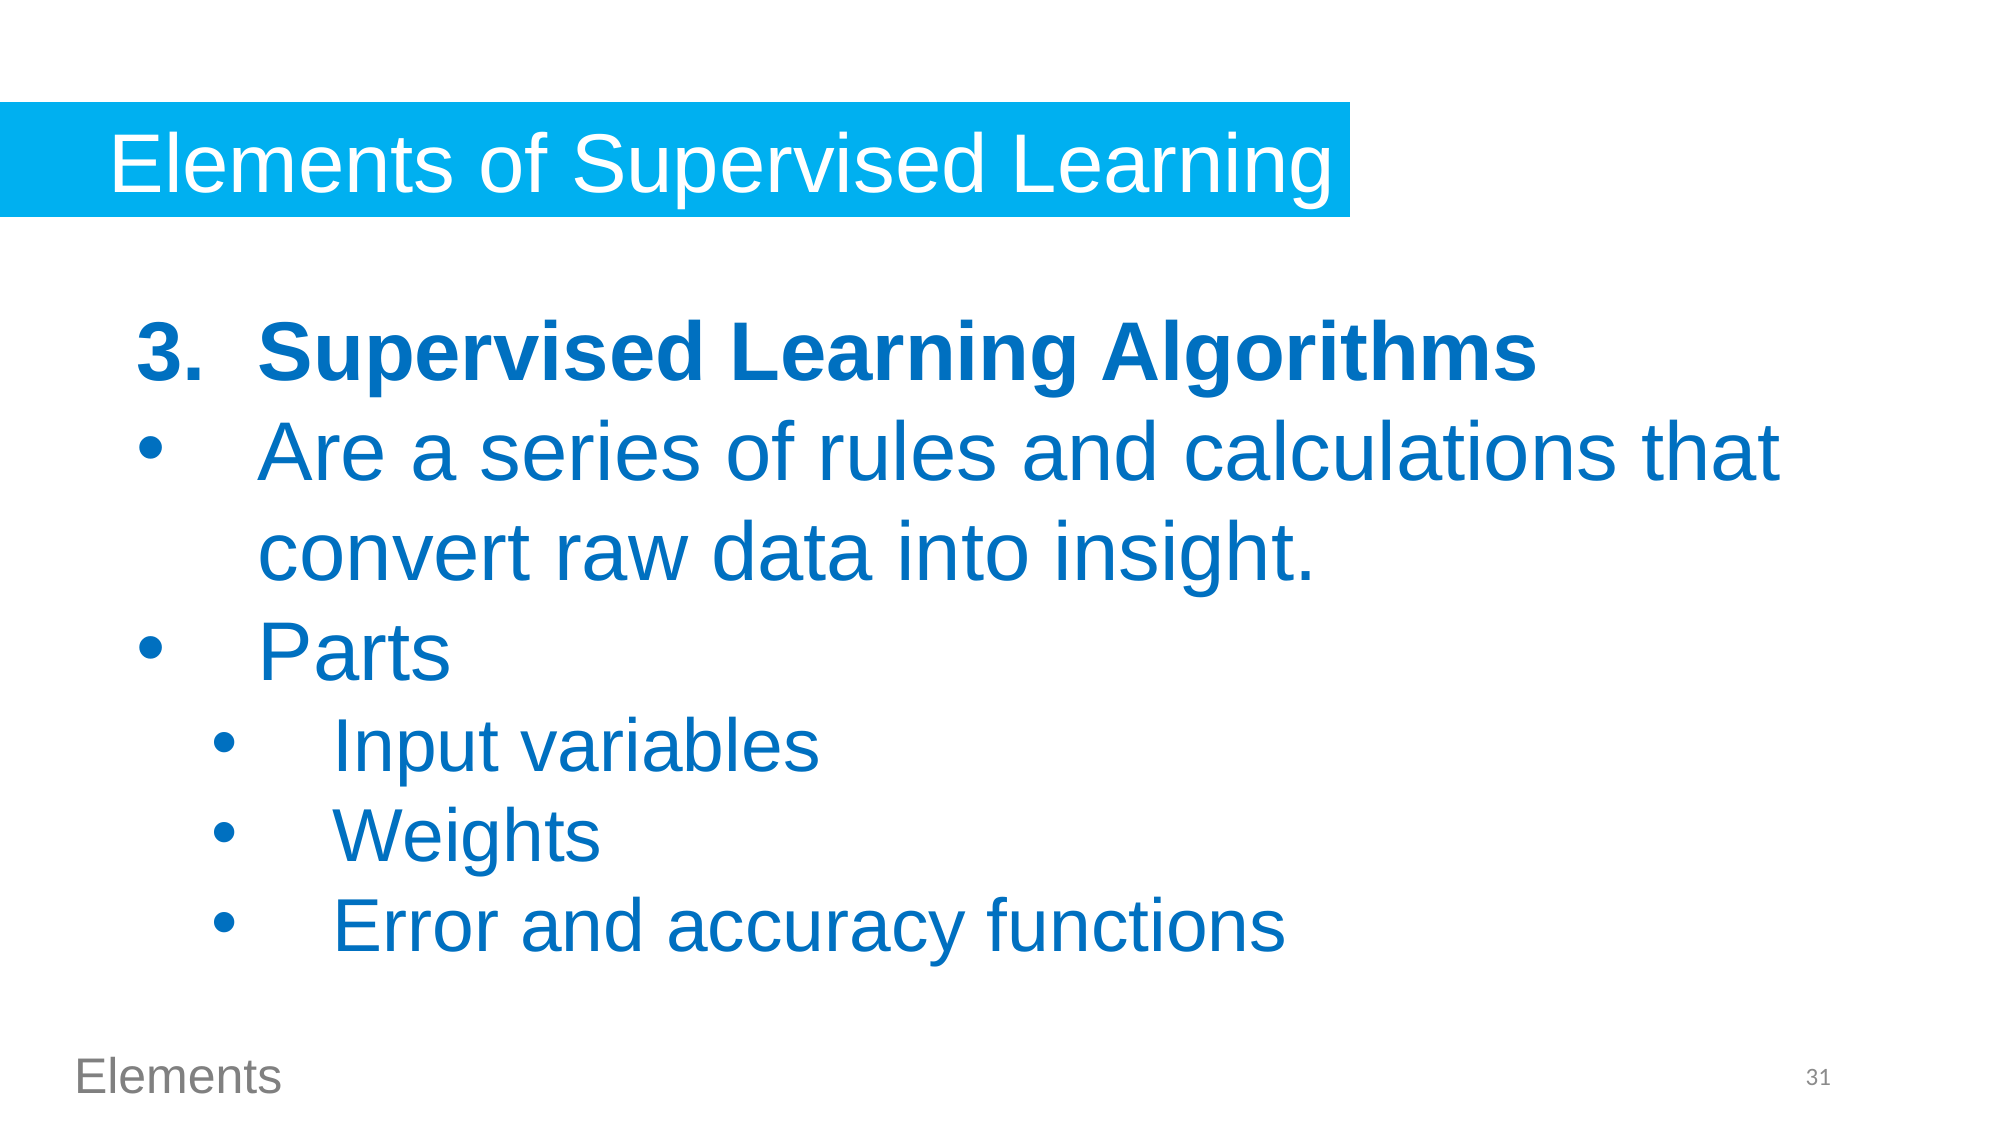

Elements of Supervised Learning
Supervised Learning Algorithms
Are a series of rules and calculations that convert raw data into insight.
Parts
Input variables
Weights
Error and accuracy functions
Elements
31